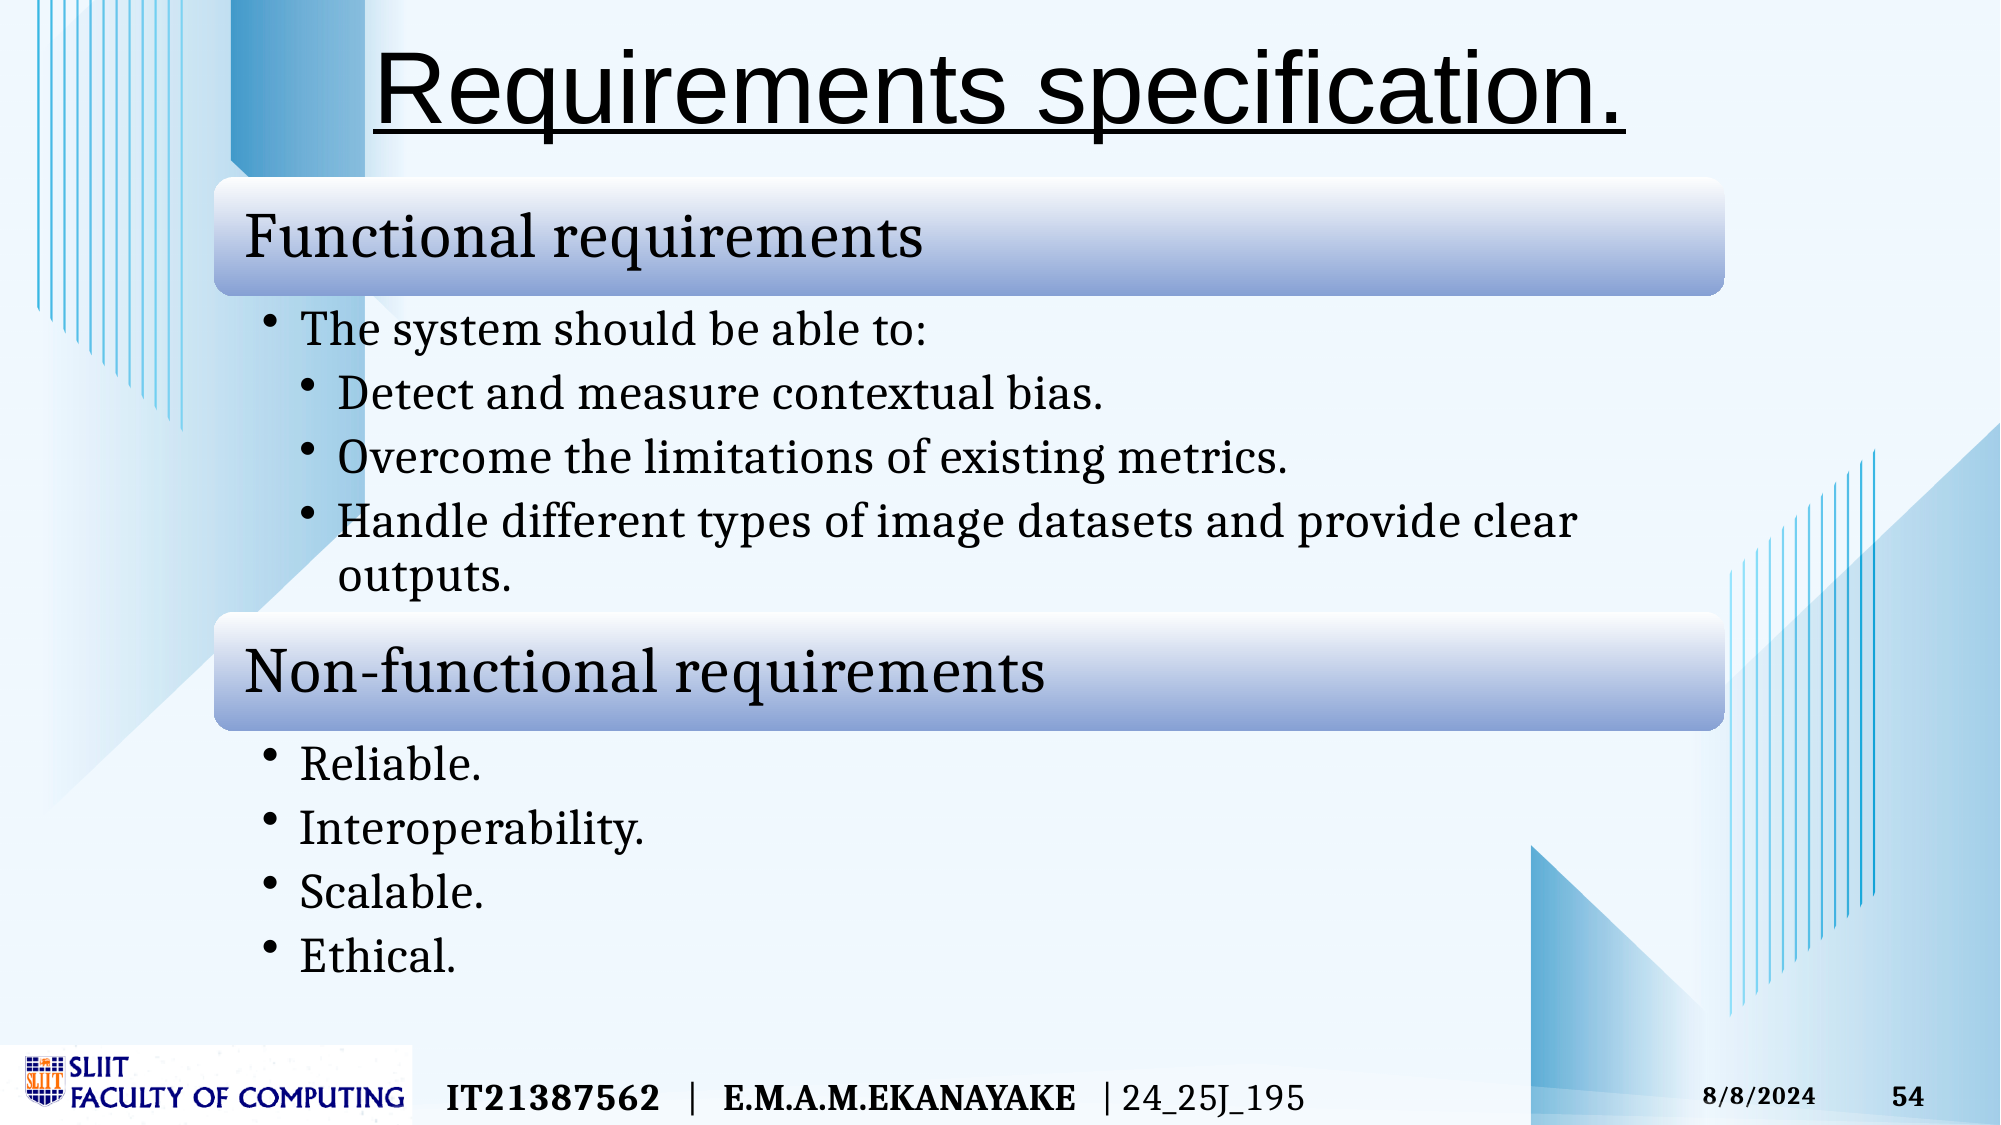

# Requirements specification.
Functional requirements
The system should be able to:
Detect and measure contextual bias.
Overcome the limitations of existing metrics.
Handle different types of image datasets and provide clear outputs.
Non-functional requirements
Reliable.
Interoperability.
Scalable.
Ethical.
IT21387562   |   E.M.A.M.EKANAYAKE   | 24_25J_195